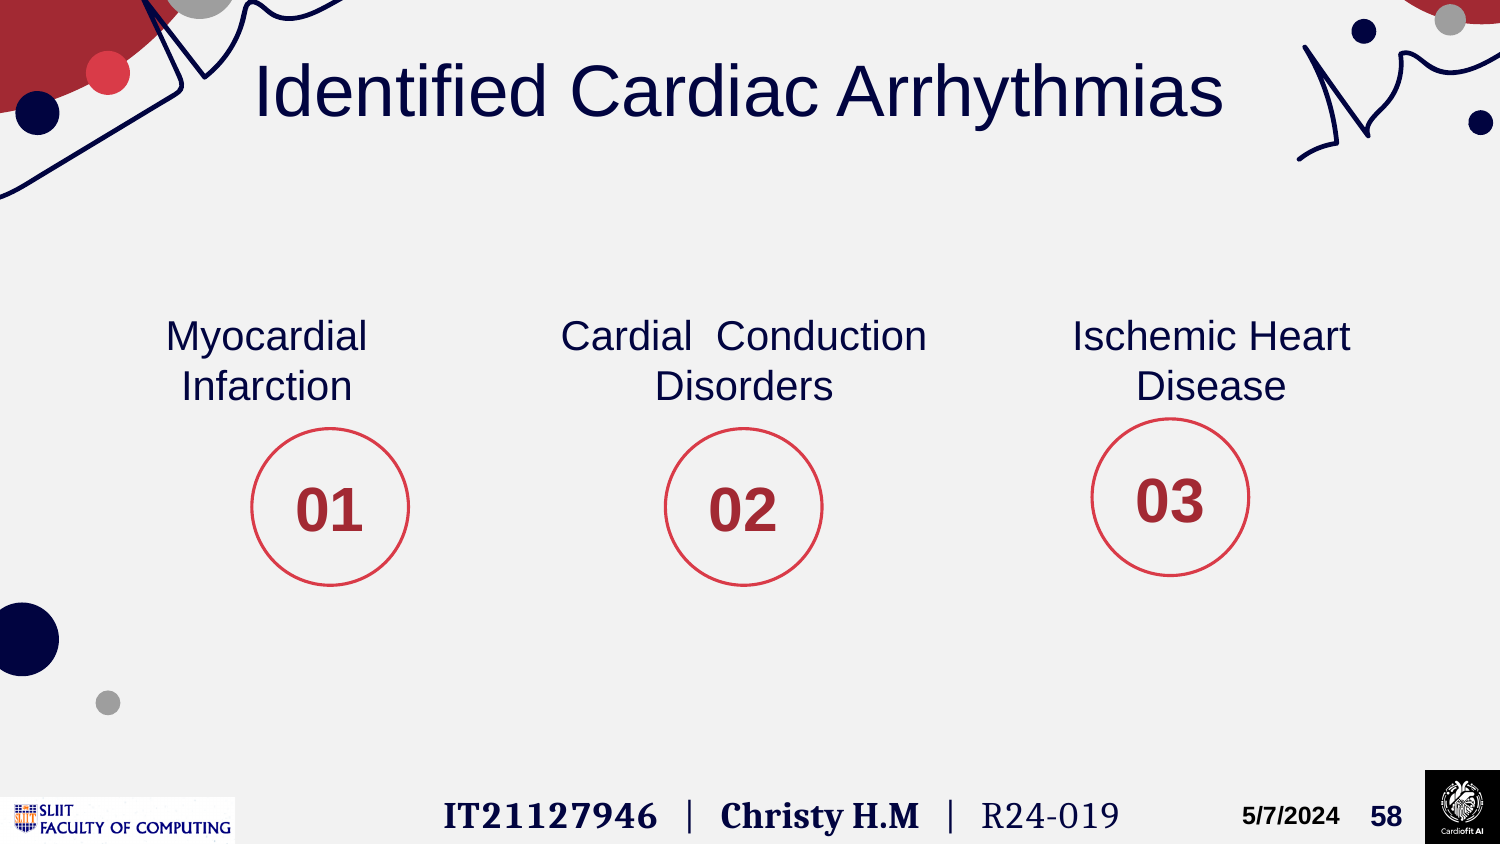

# Identified Cardiac Arrhythmias
Ischemic Heart Disease
Cardial  Conduction Disorders
Myocardial Infarction

03
02
01
IT21127946   |   Christy H.M   |   R24-019